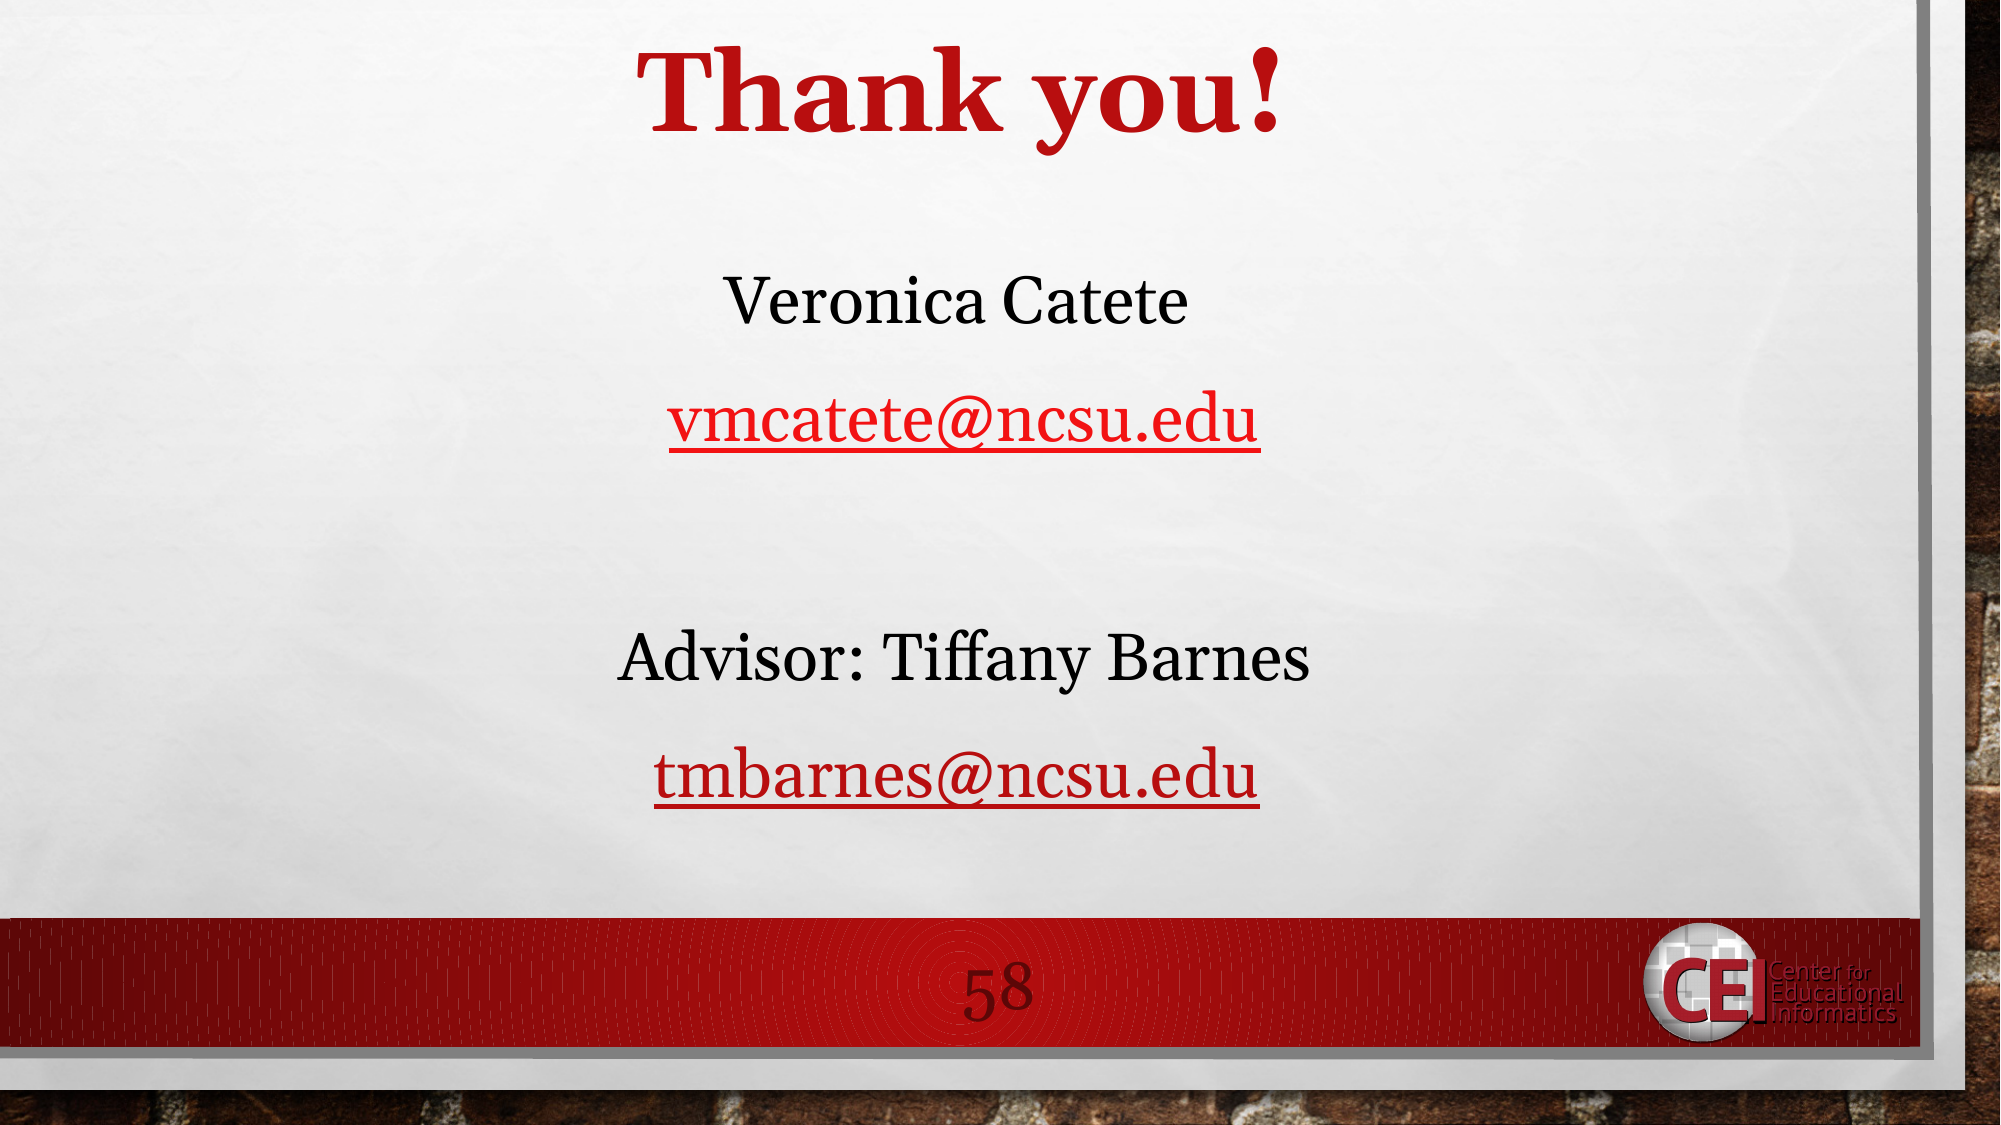

# Thank you!
Veronica Catete
vmcatete@ncsu.edu

Advisor: Tiffany Barnes
tmbarnes@ncsu.edu

58